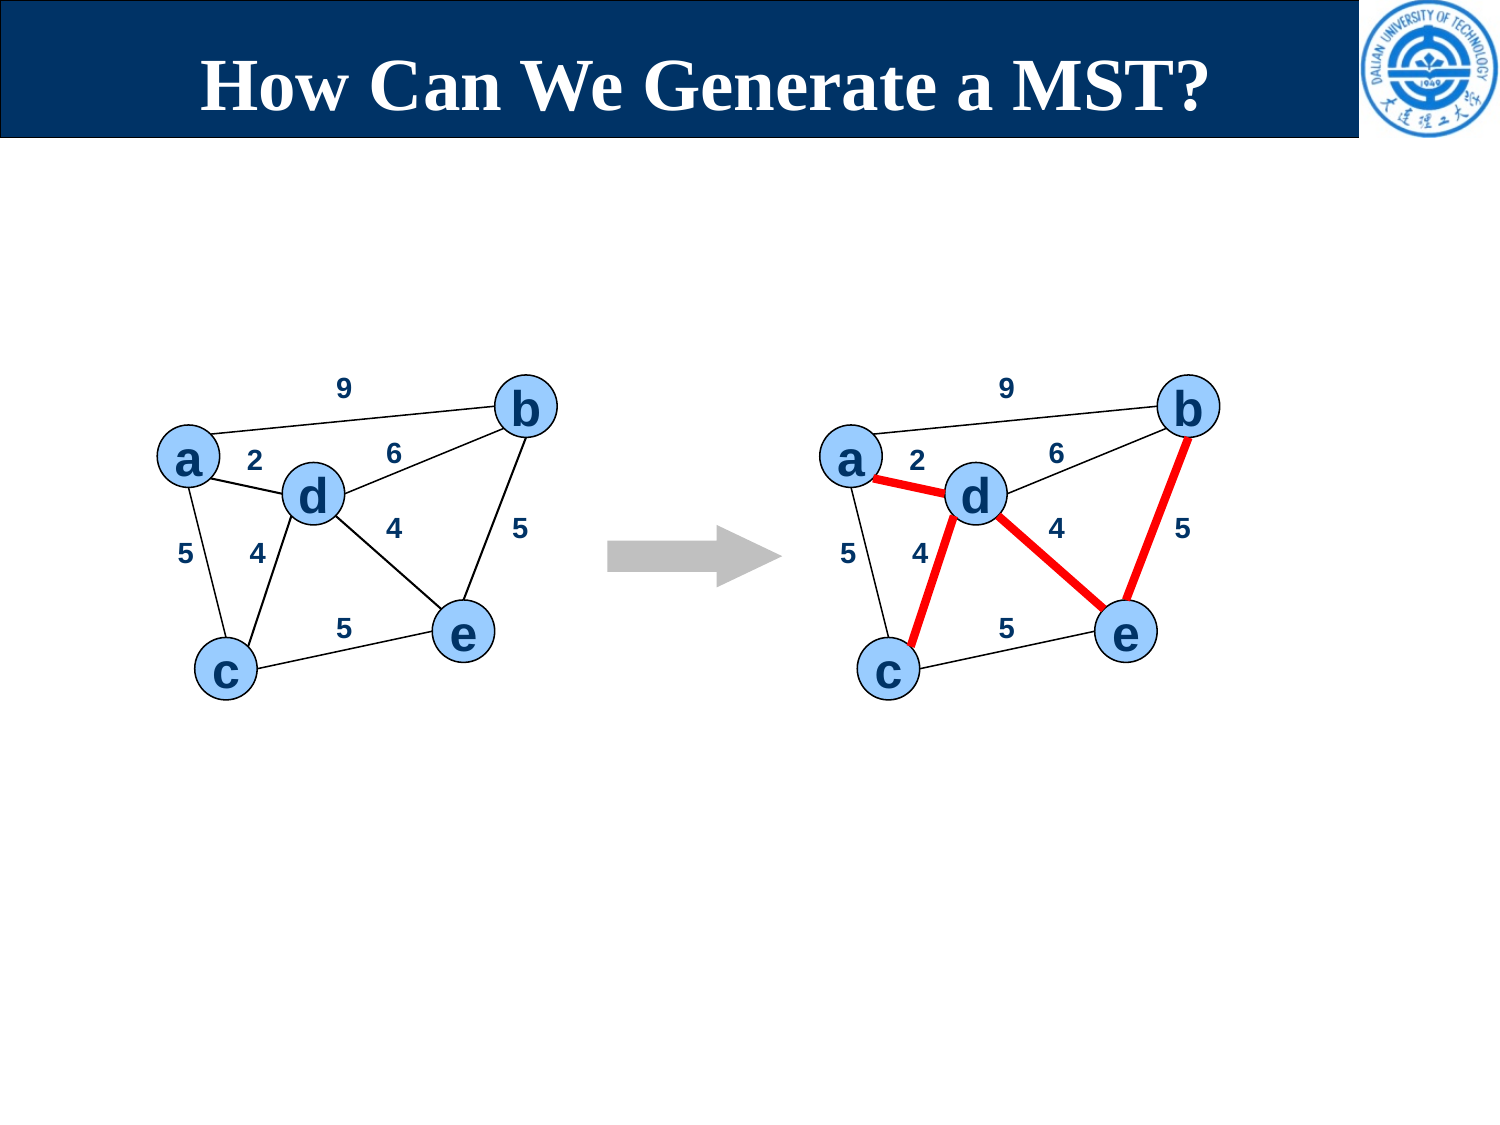

# How Can We Generate a MST?
9
b
a
6
2
d
4
5
5
4
e
5
c
9
b
a
6
2
d
4
5
5
4
e
5
c